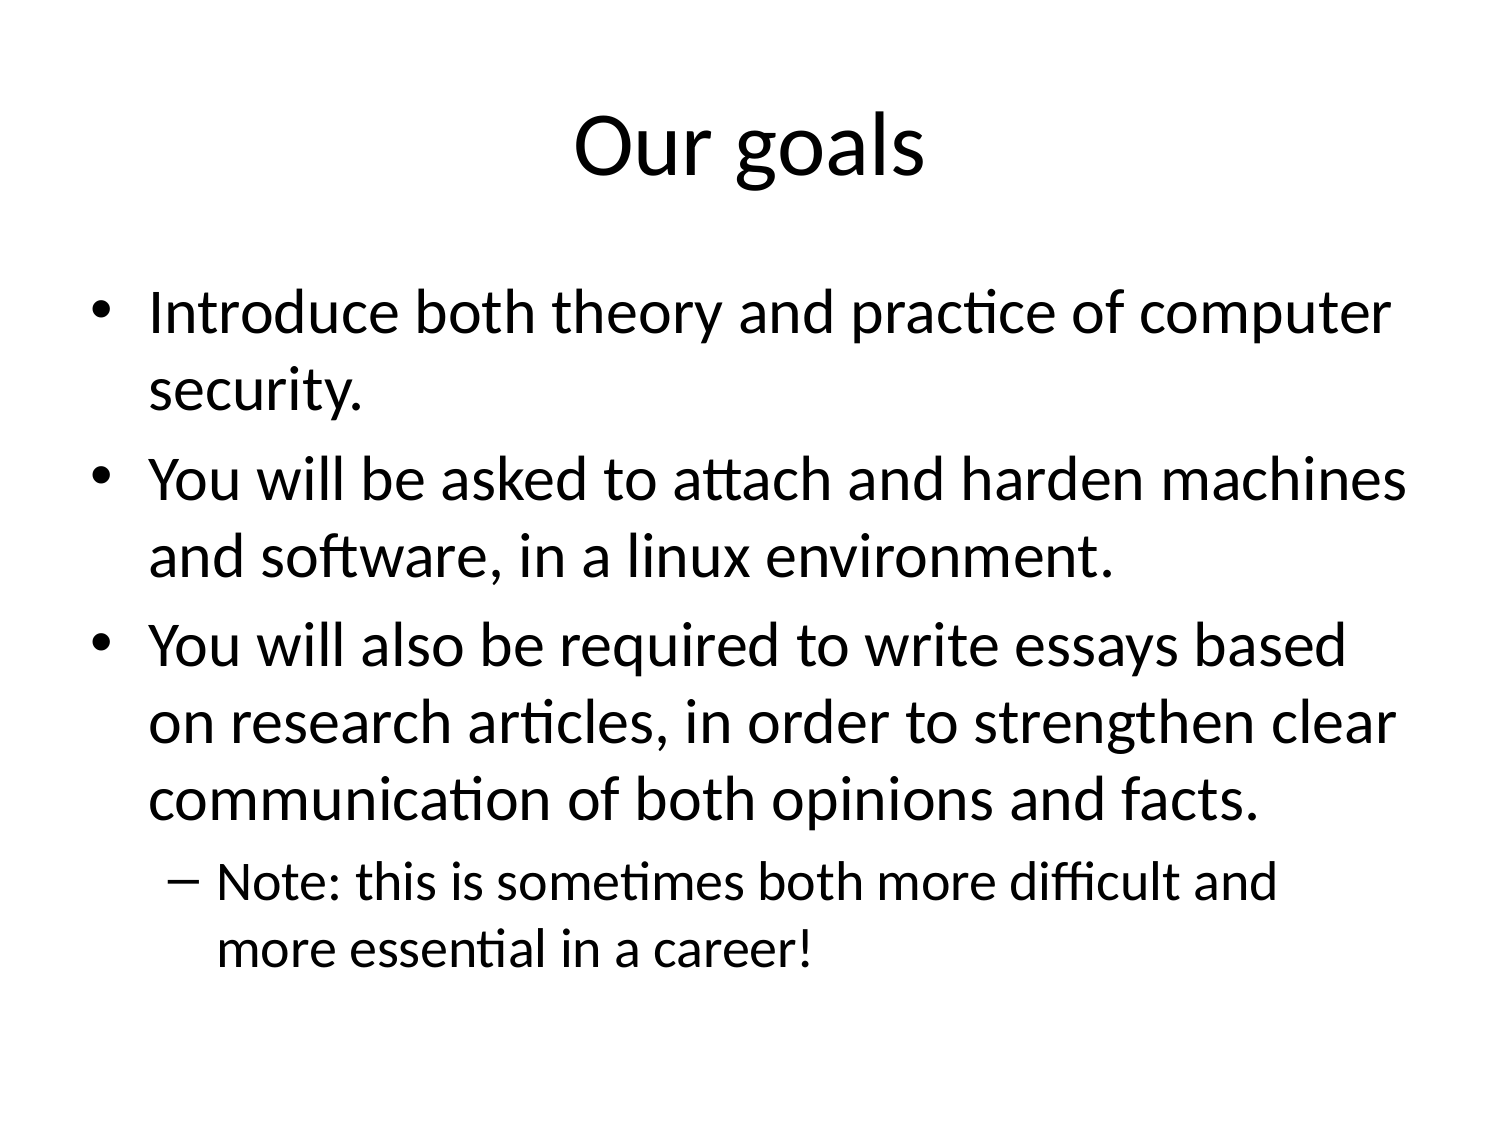

# Our goals
Introduce both theory and practice of computer security.
You will be asked to attach and harden machines and software, in a linux environment.
You will also be required to write essays based on research articles, in order to strengthen clear communication of both opinions and facts.
Note: this is sometimes both more difficult and more essential in a career!